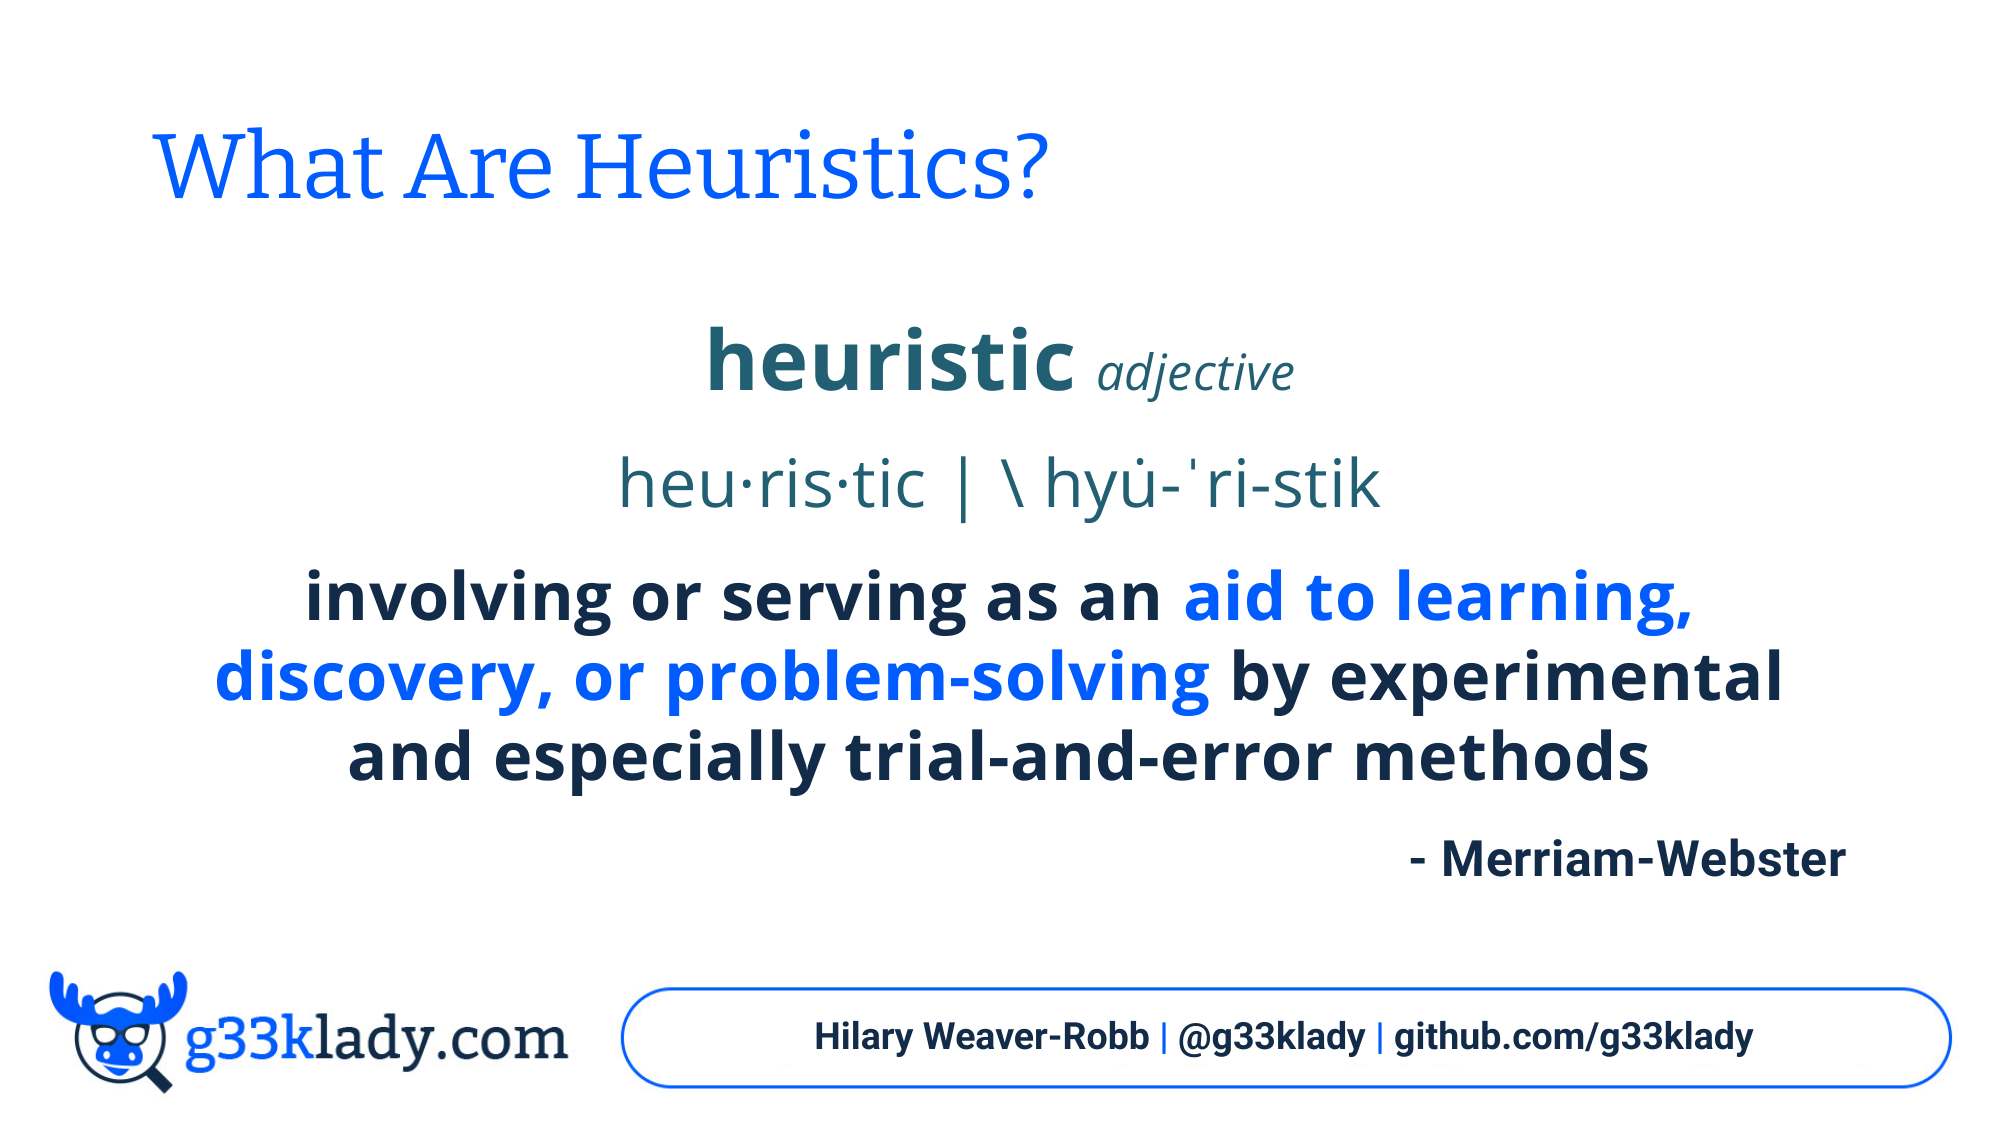

# What Are Heuristics?
heuristic adjective
heu·​ris·​tic | \ hyu̇-ˈri-stik
involving or serving as an aid to learning, discovery, or problem-solving by experimental and especially trial-and-error methods
- Merriam-Webster